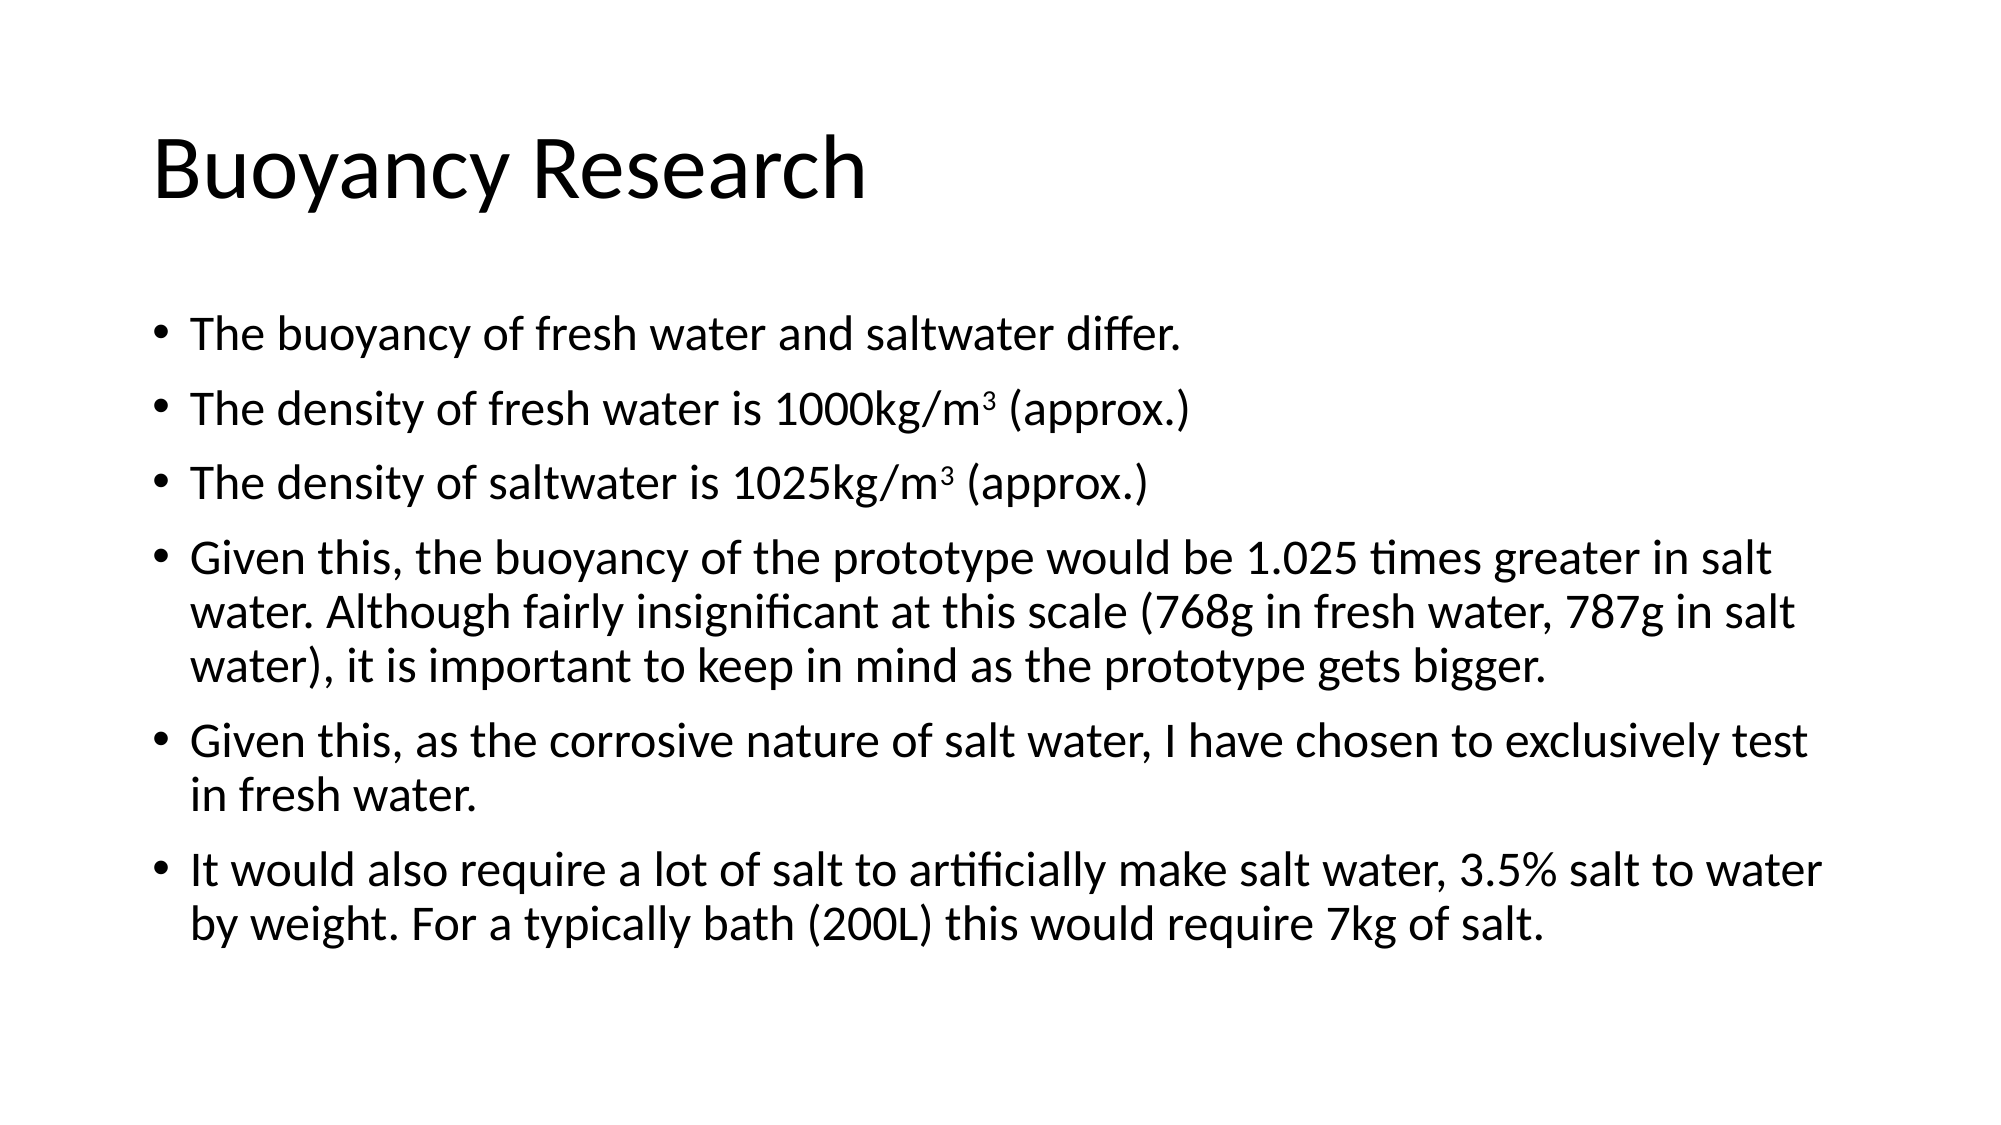

# Buoyancy Research
The buoyancy of fresh water and saltwater differ.
The density of fresh water is 1000kg/m3 (approx.)
The density of saltwater is 1025kg/m3 (approx.)
Given this, the buoyancy of the prototype would be 1.025 times greater in salt water. Although fairly insignificant at this scale (768g in fresh water, 787g in salt water), it is important to keep in mind as the prototype gets bigger.
Given this, as the corrosive nature of salt water, I have chosen to exclusively test in fresh water.
It would also require a lot of salt to artificially make salt water, 3.5% salt to water by weight. For a typically bath (200L) this would require 7kg of salt.